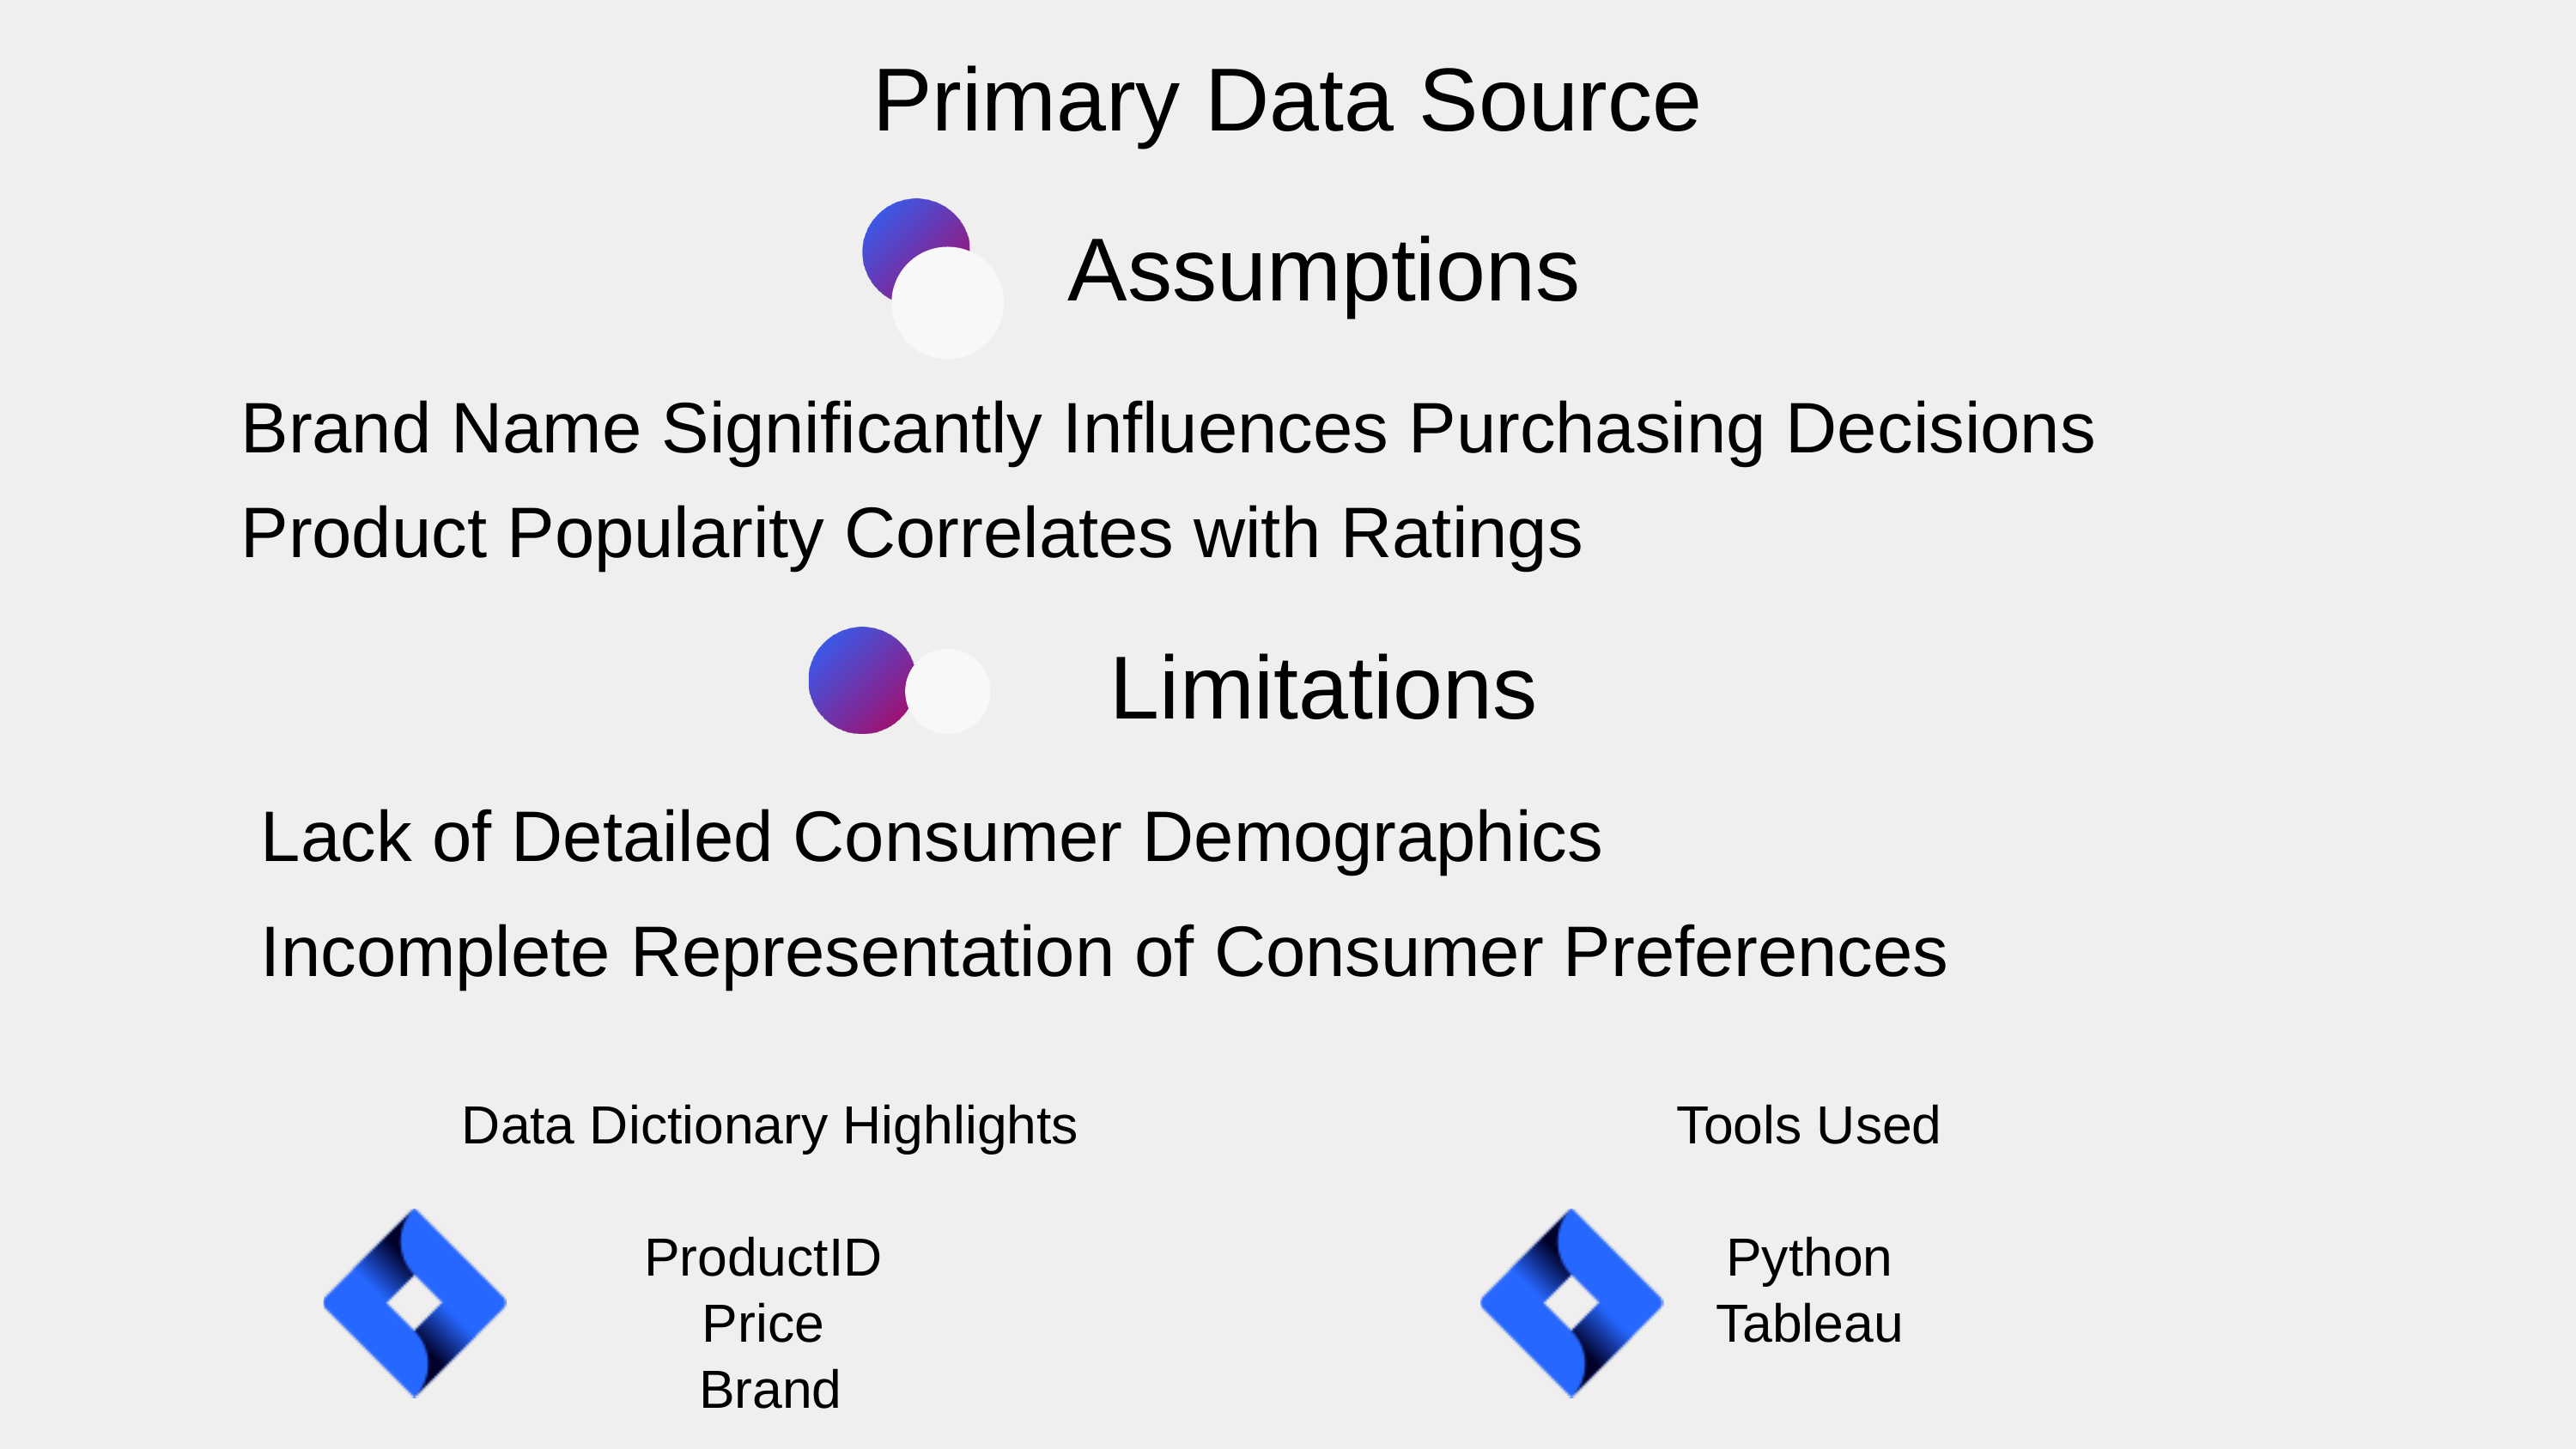

Primary Data Source
Assumptions

Brand Name Significantly Influences Purchasing Decisions
Product Popularity Correlates with Ratings
Limitations

 Lack of Detailed Consumer Demographics

 Incomplete Representation of Consumer Preferences
Data Dictionary Highlights

ProductID
Price
Brand

Tools Used

Python
Tableau